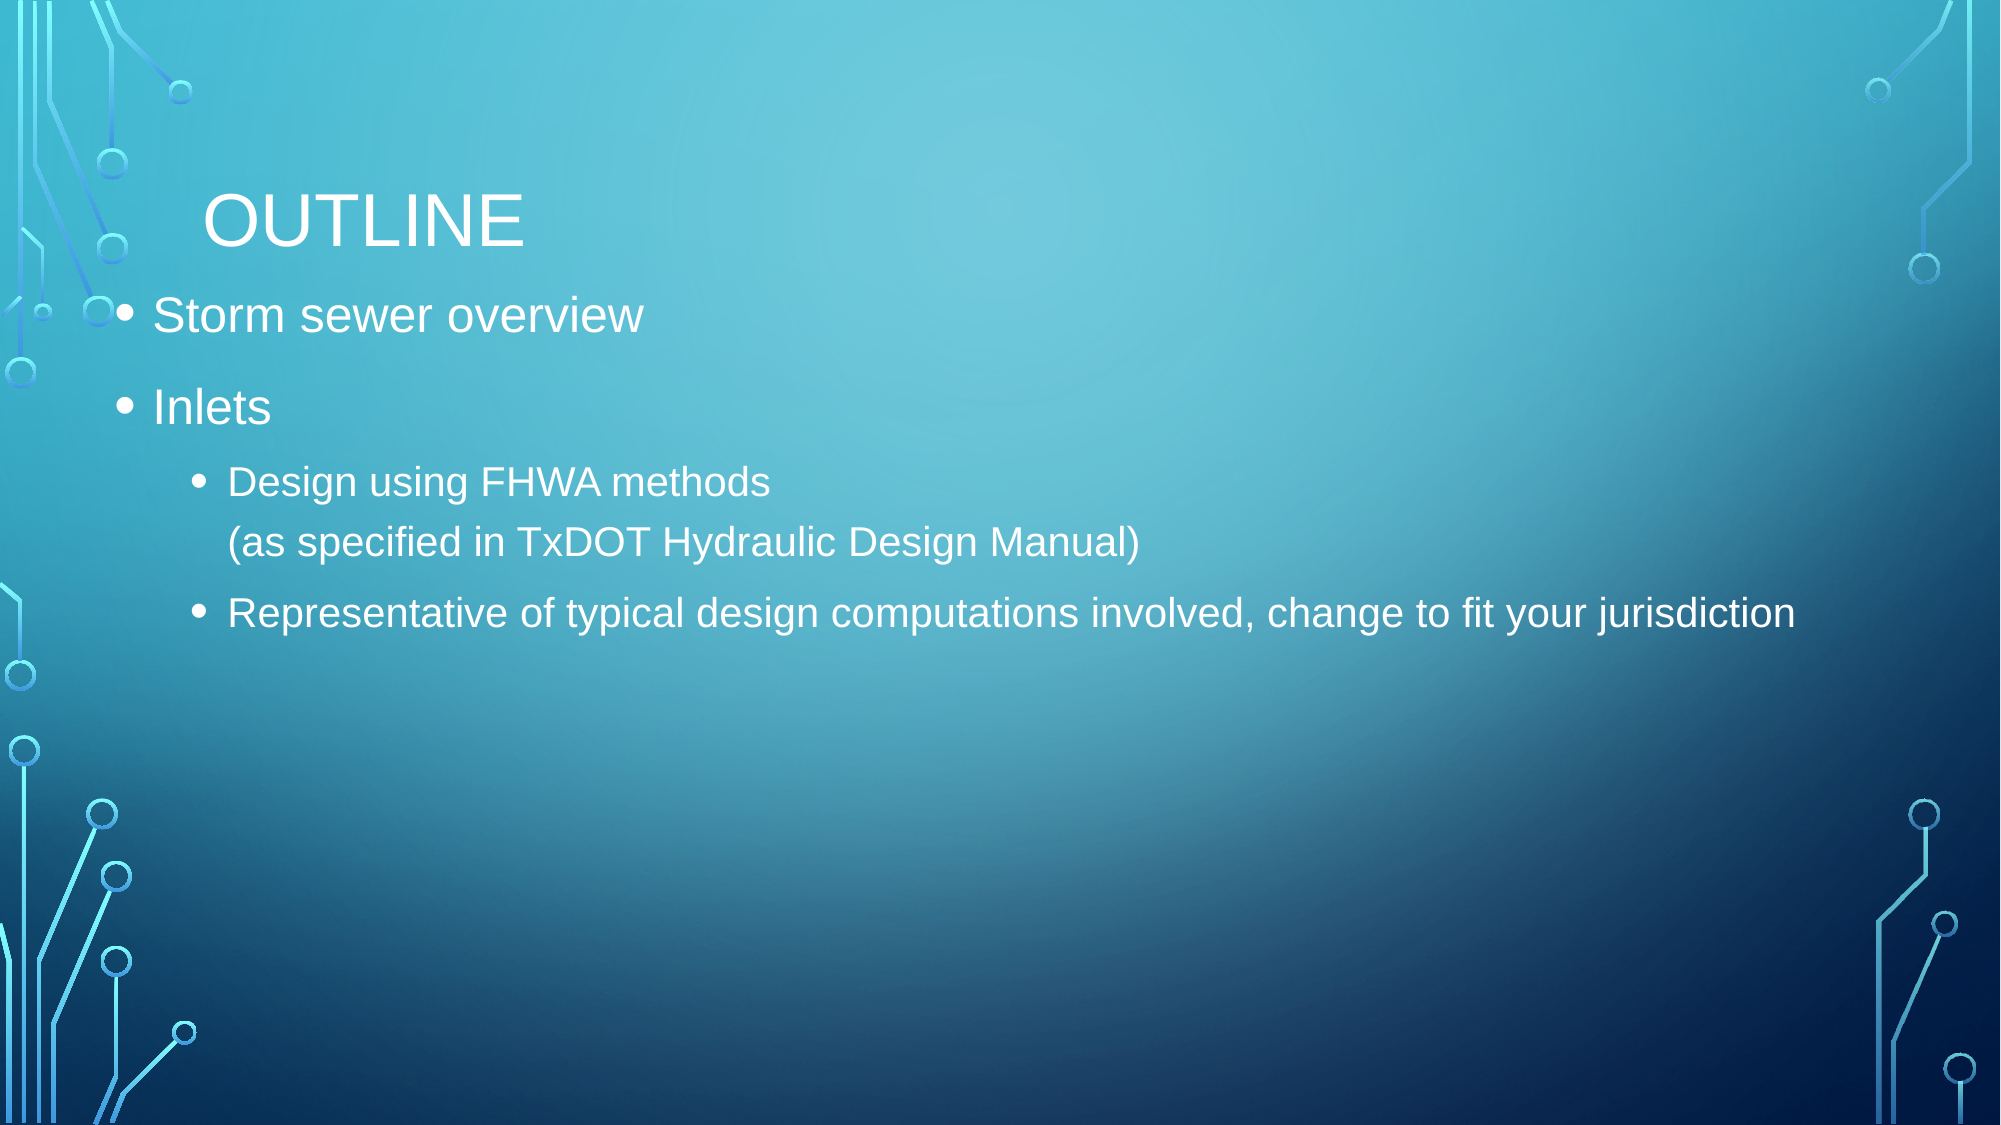

# Outline
Storm sewer overview
Inlets
Design using FHWA methods
(as specified in TxDOT Hydraulic Design Manual)
Representative of typical design computations involved, change to fit your jurisdiction